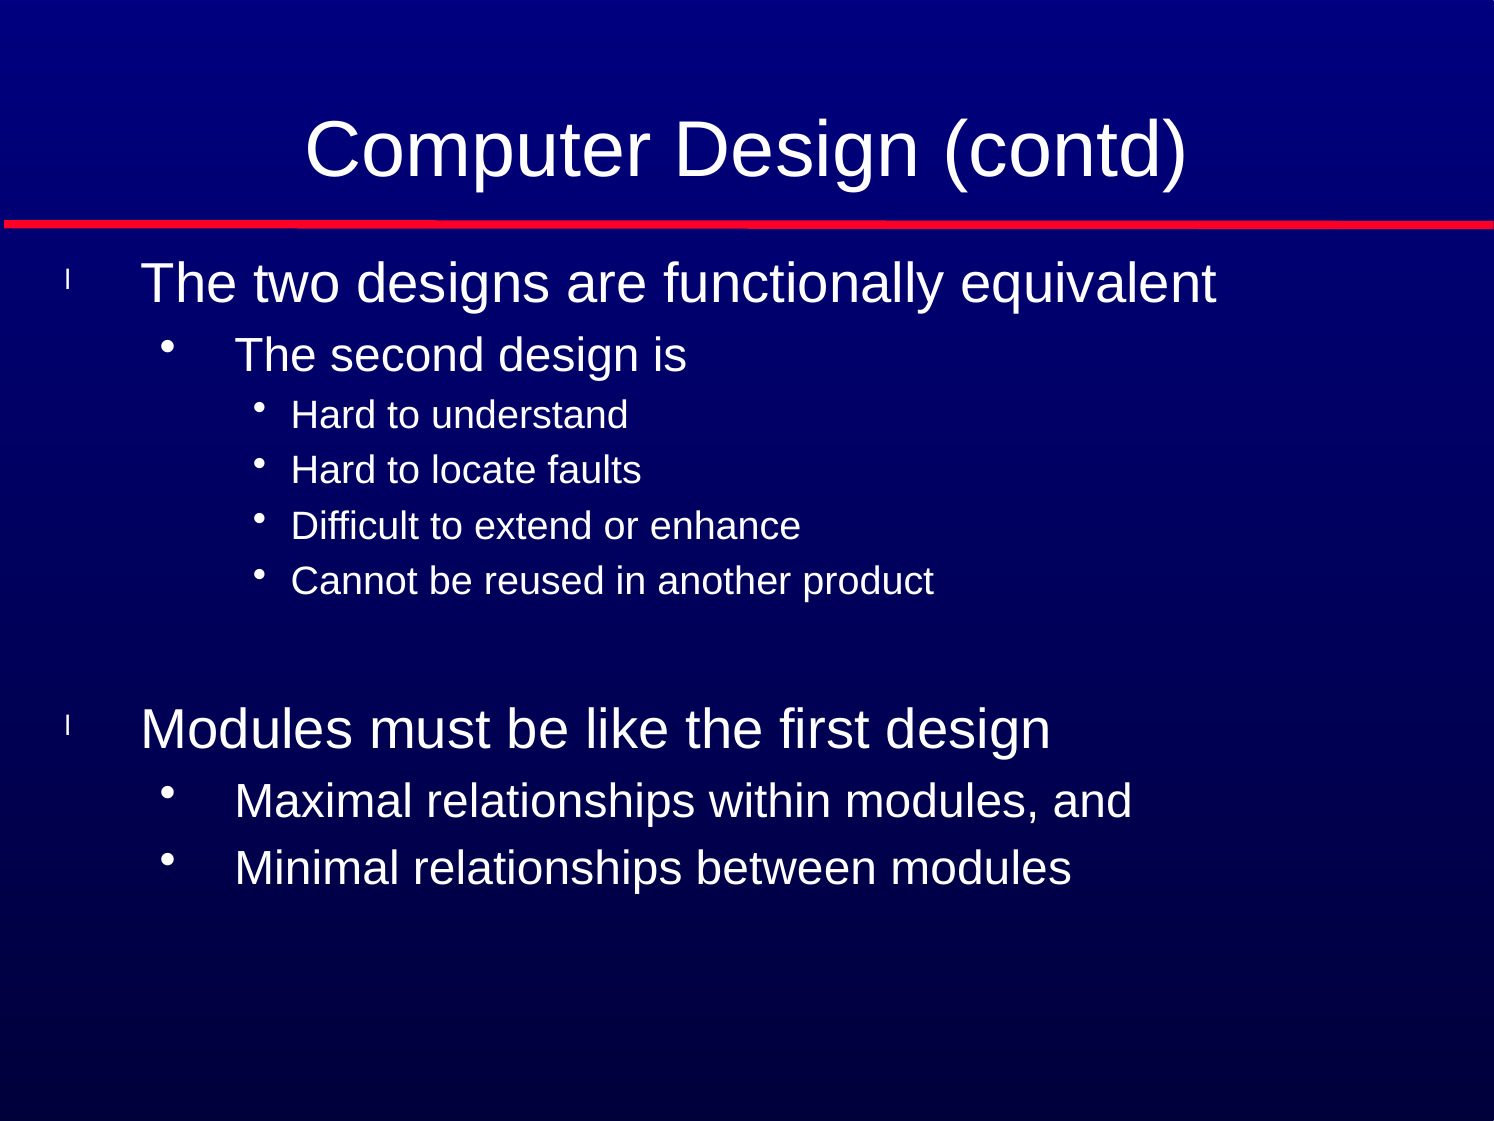

# Computer Design (contd)
The two designs are functionally equivalent
The second design is
Hard to understand
Hard to locate faults
Difficult to extend or enhance
Cannot be reused in another product

Modules must be like the first design
Maximal relationships within modules, and
Minimal relationships between modules